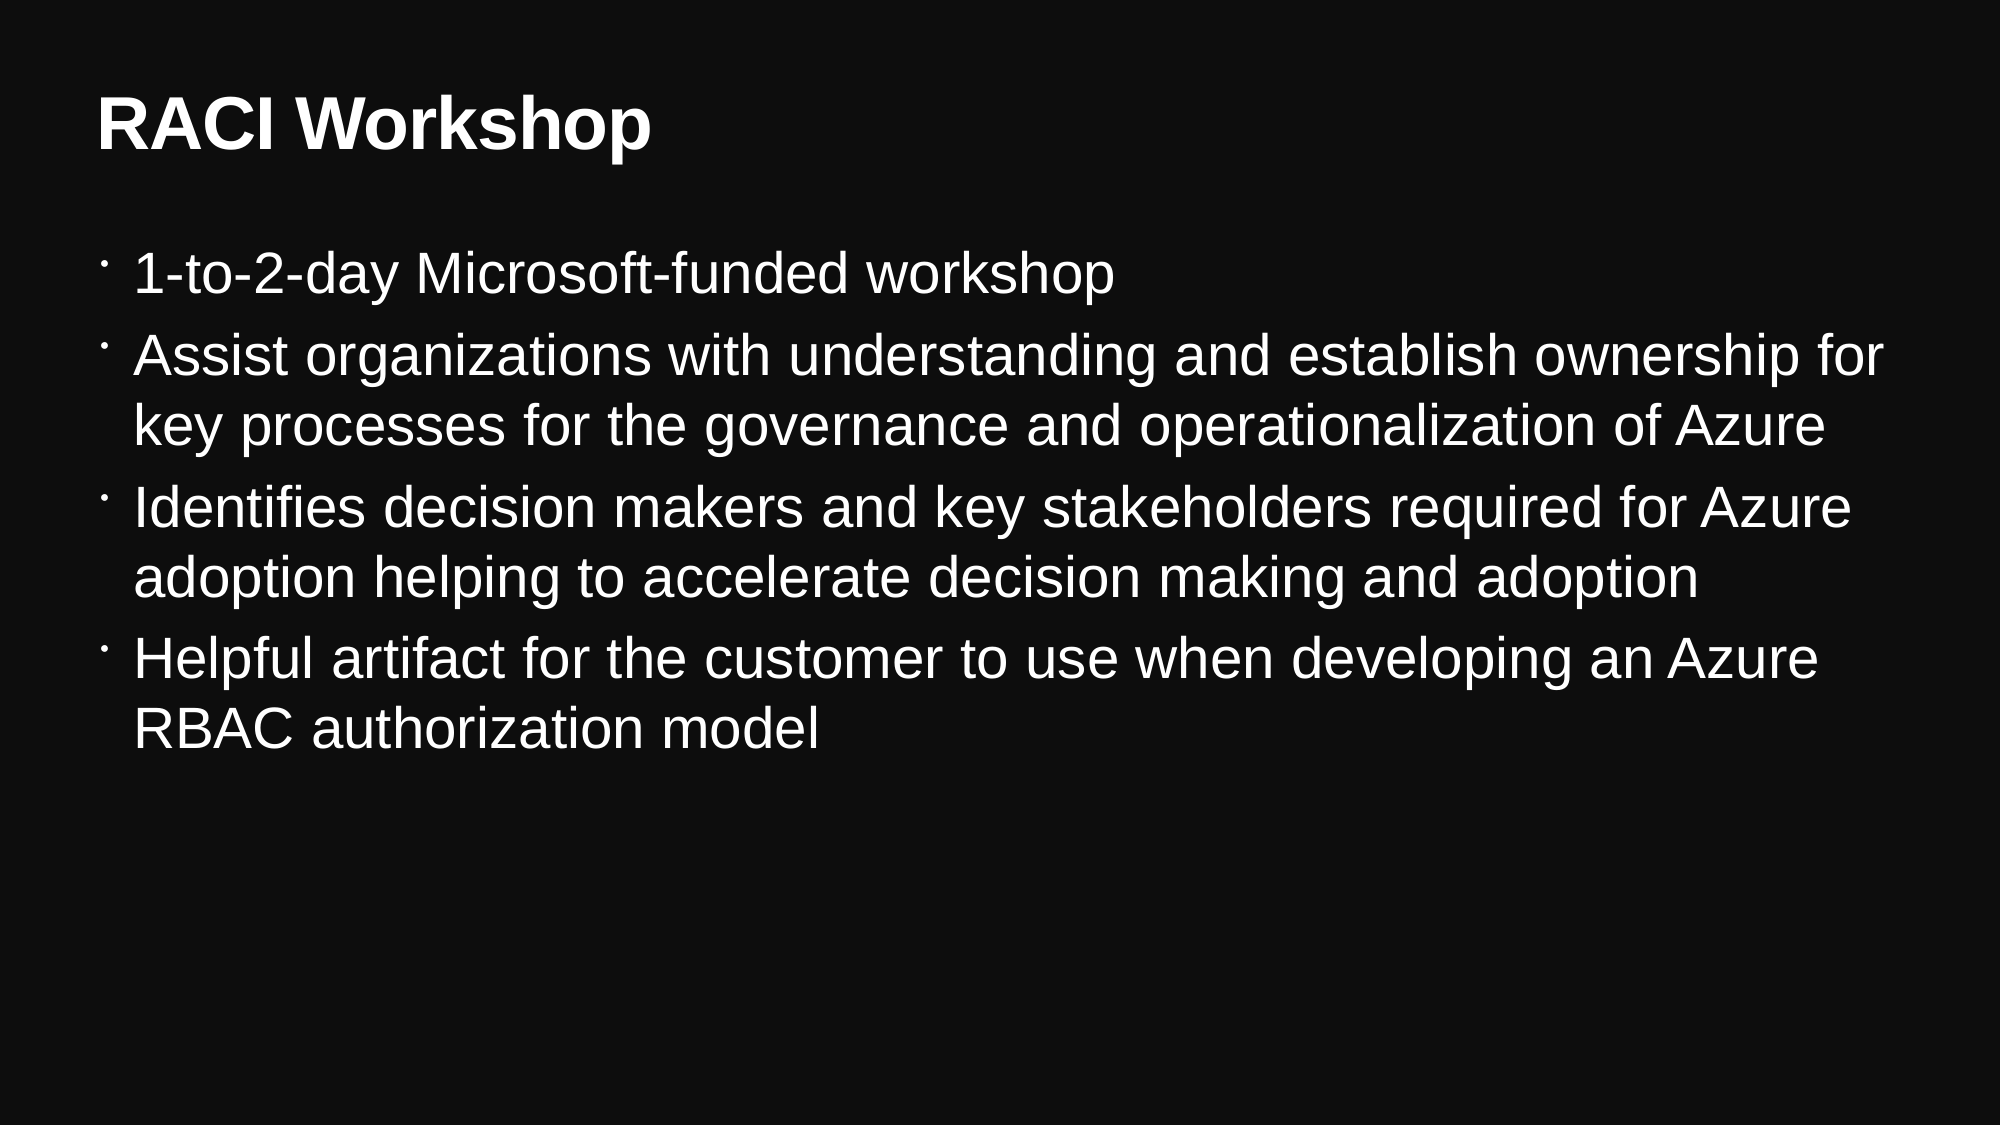

# RACI Workshop
1-to-2-day Microsoft-funded workshop
Assist organizations with understanding and establish ownership for key processes for the governance and operationalization of Azure
Identifies decision makers and key stakeholders required for Azure adoption helping to accelerate decision making and adoption
Helpful artifact for the customer to use when developing an Azure RBAC authorization model